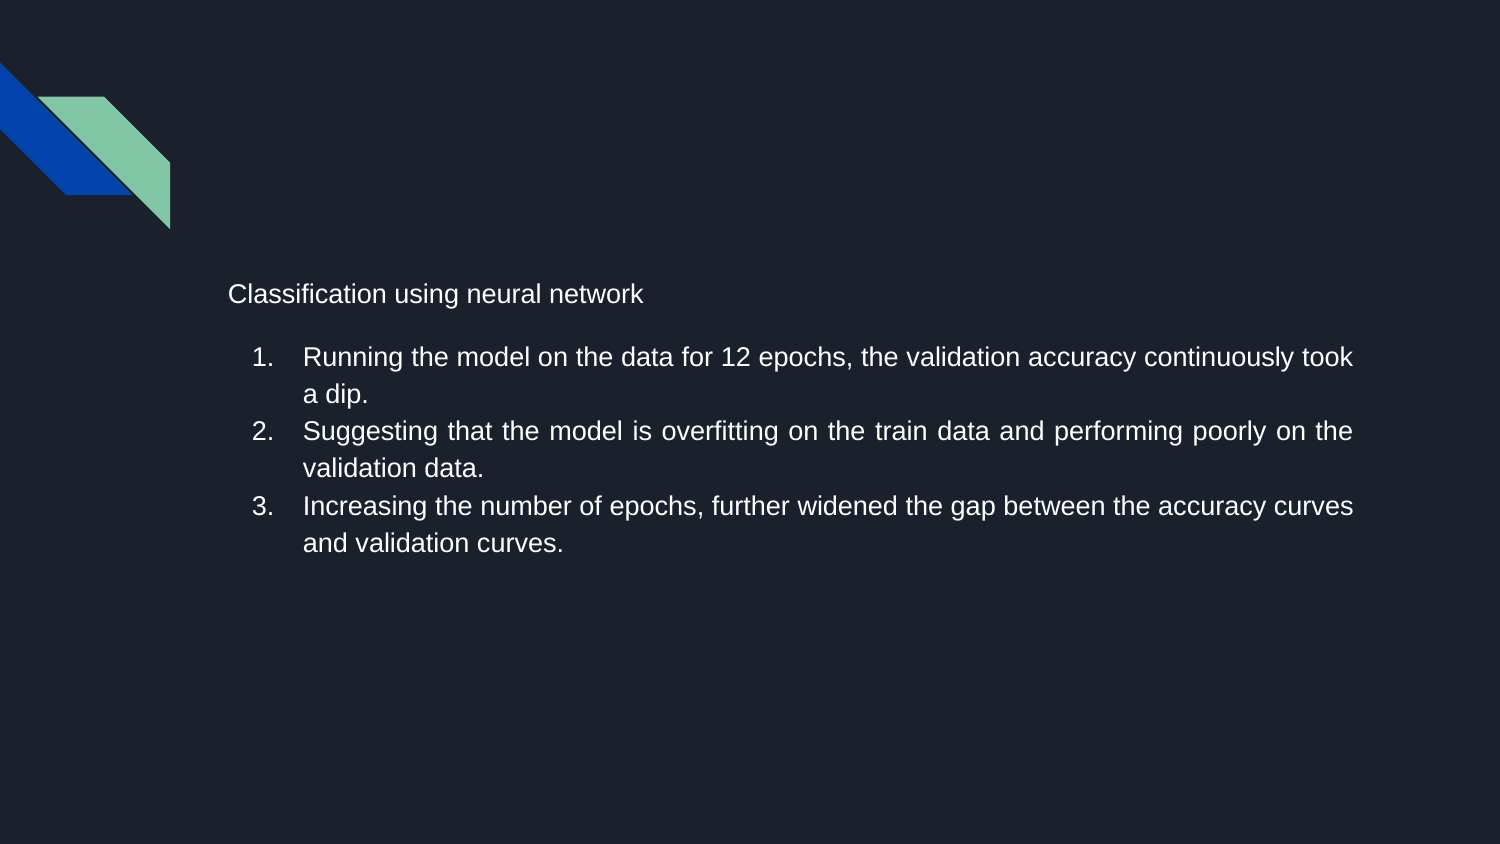

Classification using neural network
Running the model on the data for 12 epochs, the validation accuracy continuously took a dip.
Suggesting that the model is overfitting on the train data and performing poorly on the validation data.
Increasing the number of epochs, further widened the gap between the accuracy curves and validation curves.